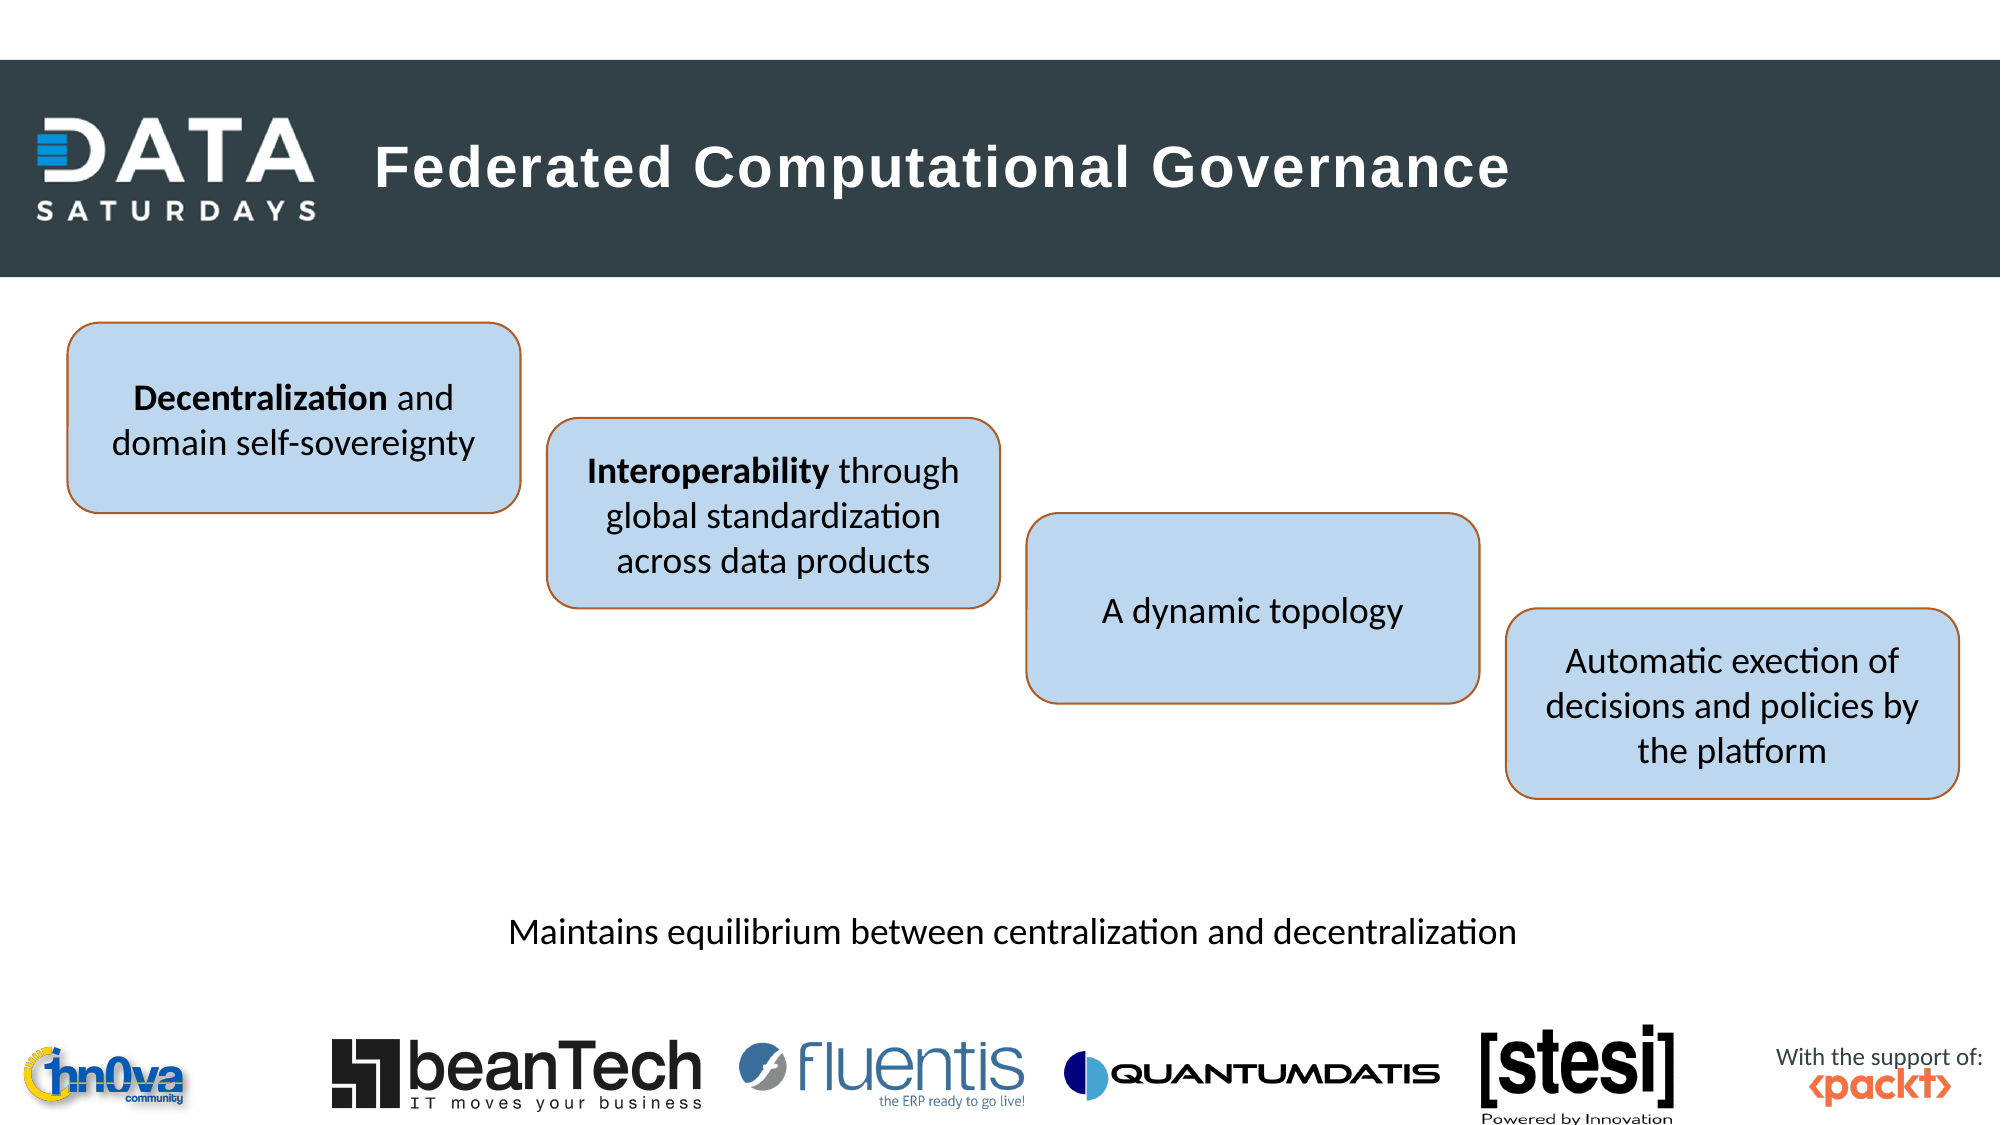

Federated Computational Governance
Decentralization and domain self-sovereignty
# Decompose Data Around Domains
Interoperability through global standardization across data products
A dynamic topology
Automatic exection of decisions and policies by the platform
Maintains equilibrium between centralization and decentralization